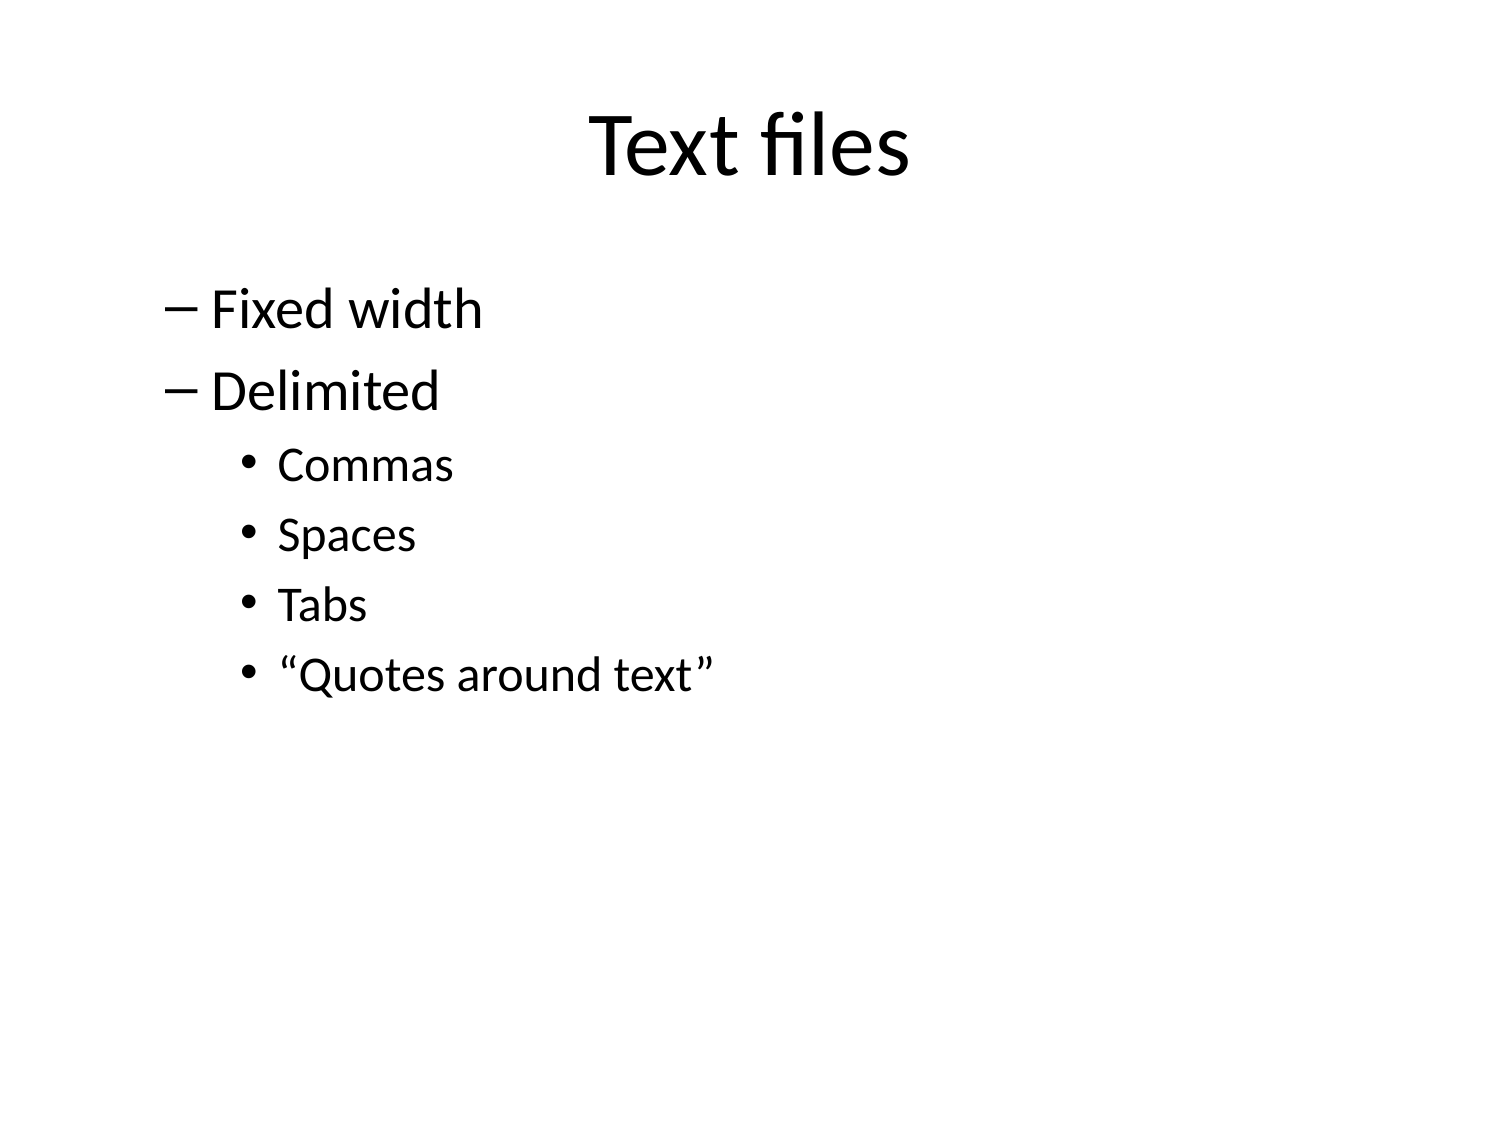

# Text files
Fixed width
Delimited
Commas
Spaces
Tabs
“Quotes around text”